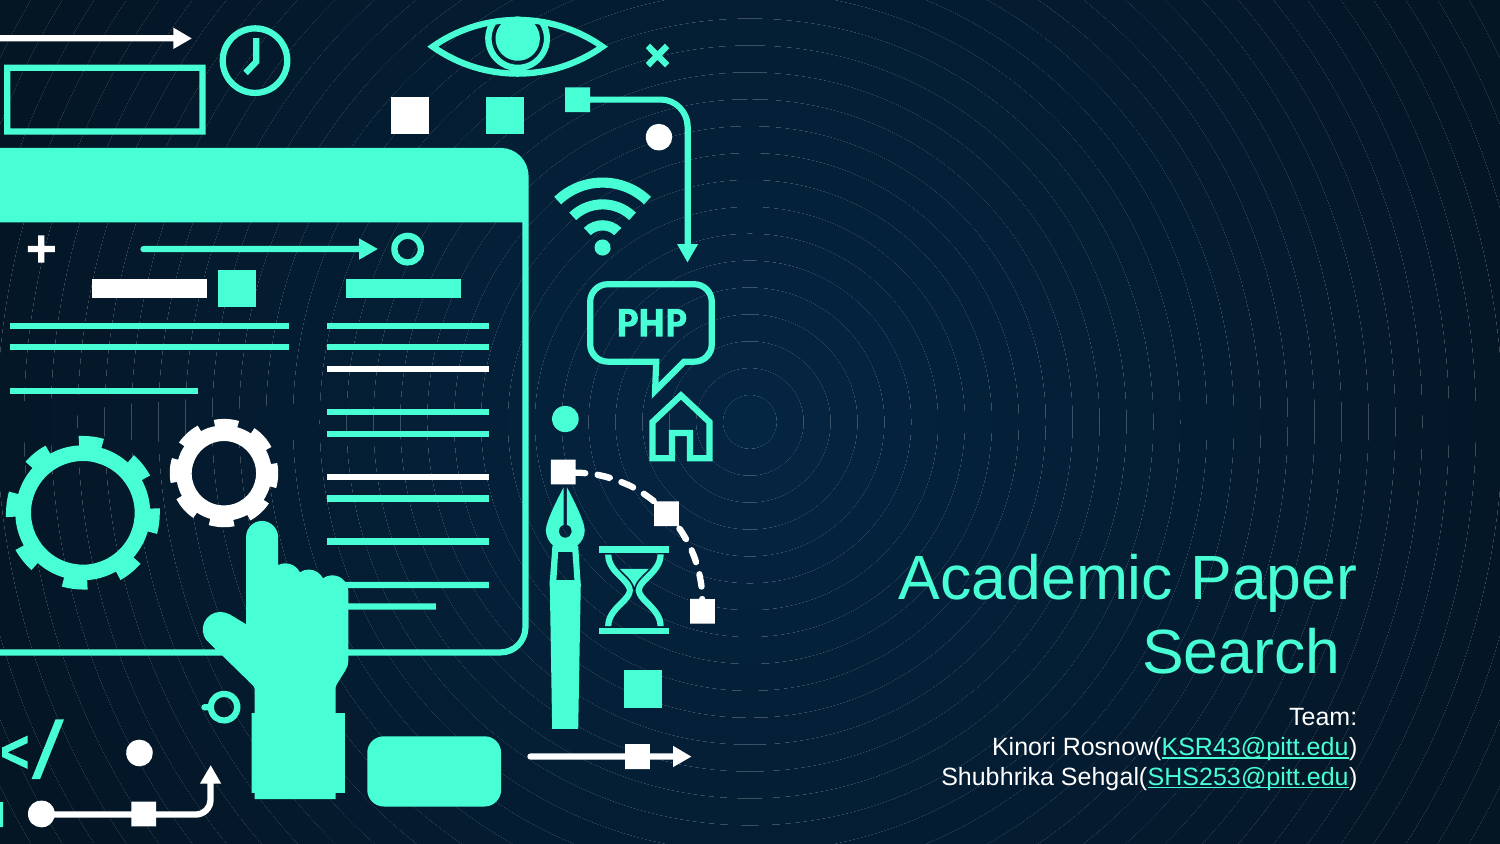

# Academic Paper Search

Team:
Kinori Rosnow(KSR43@pitt.edu)
Shubhrika Sehgal(SHS253@pitt.edu)